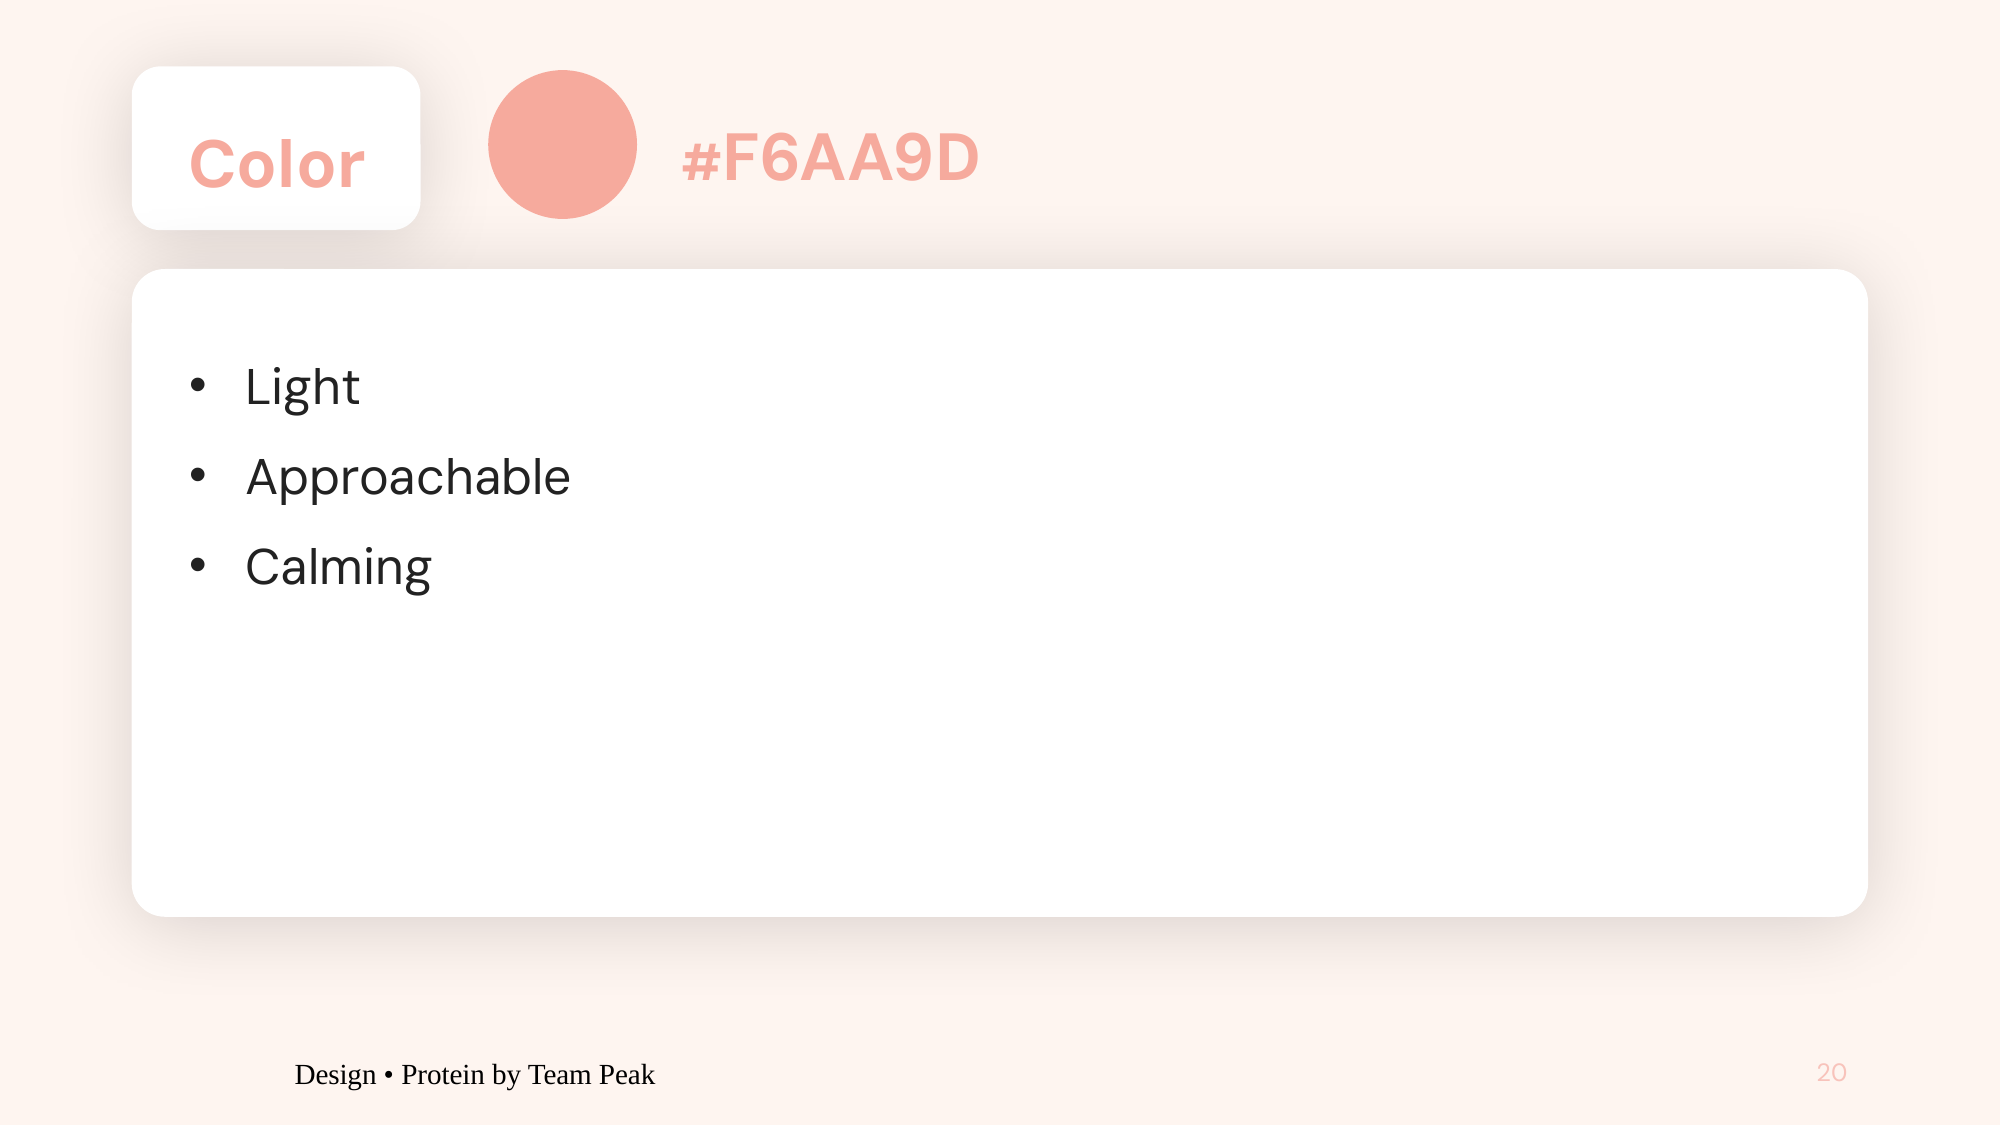

#F6AA9D

Color

Light
Approachable
Calming

Design • Protein by Team Peak
20